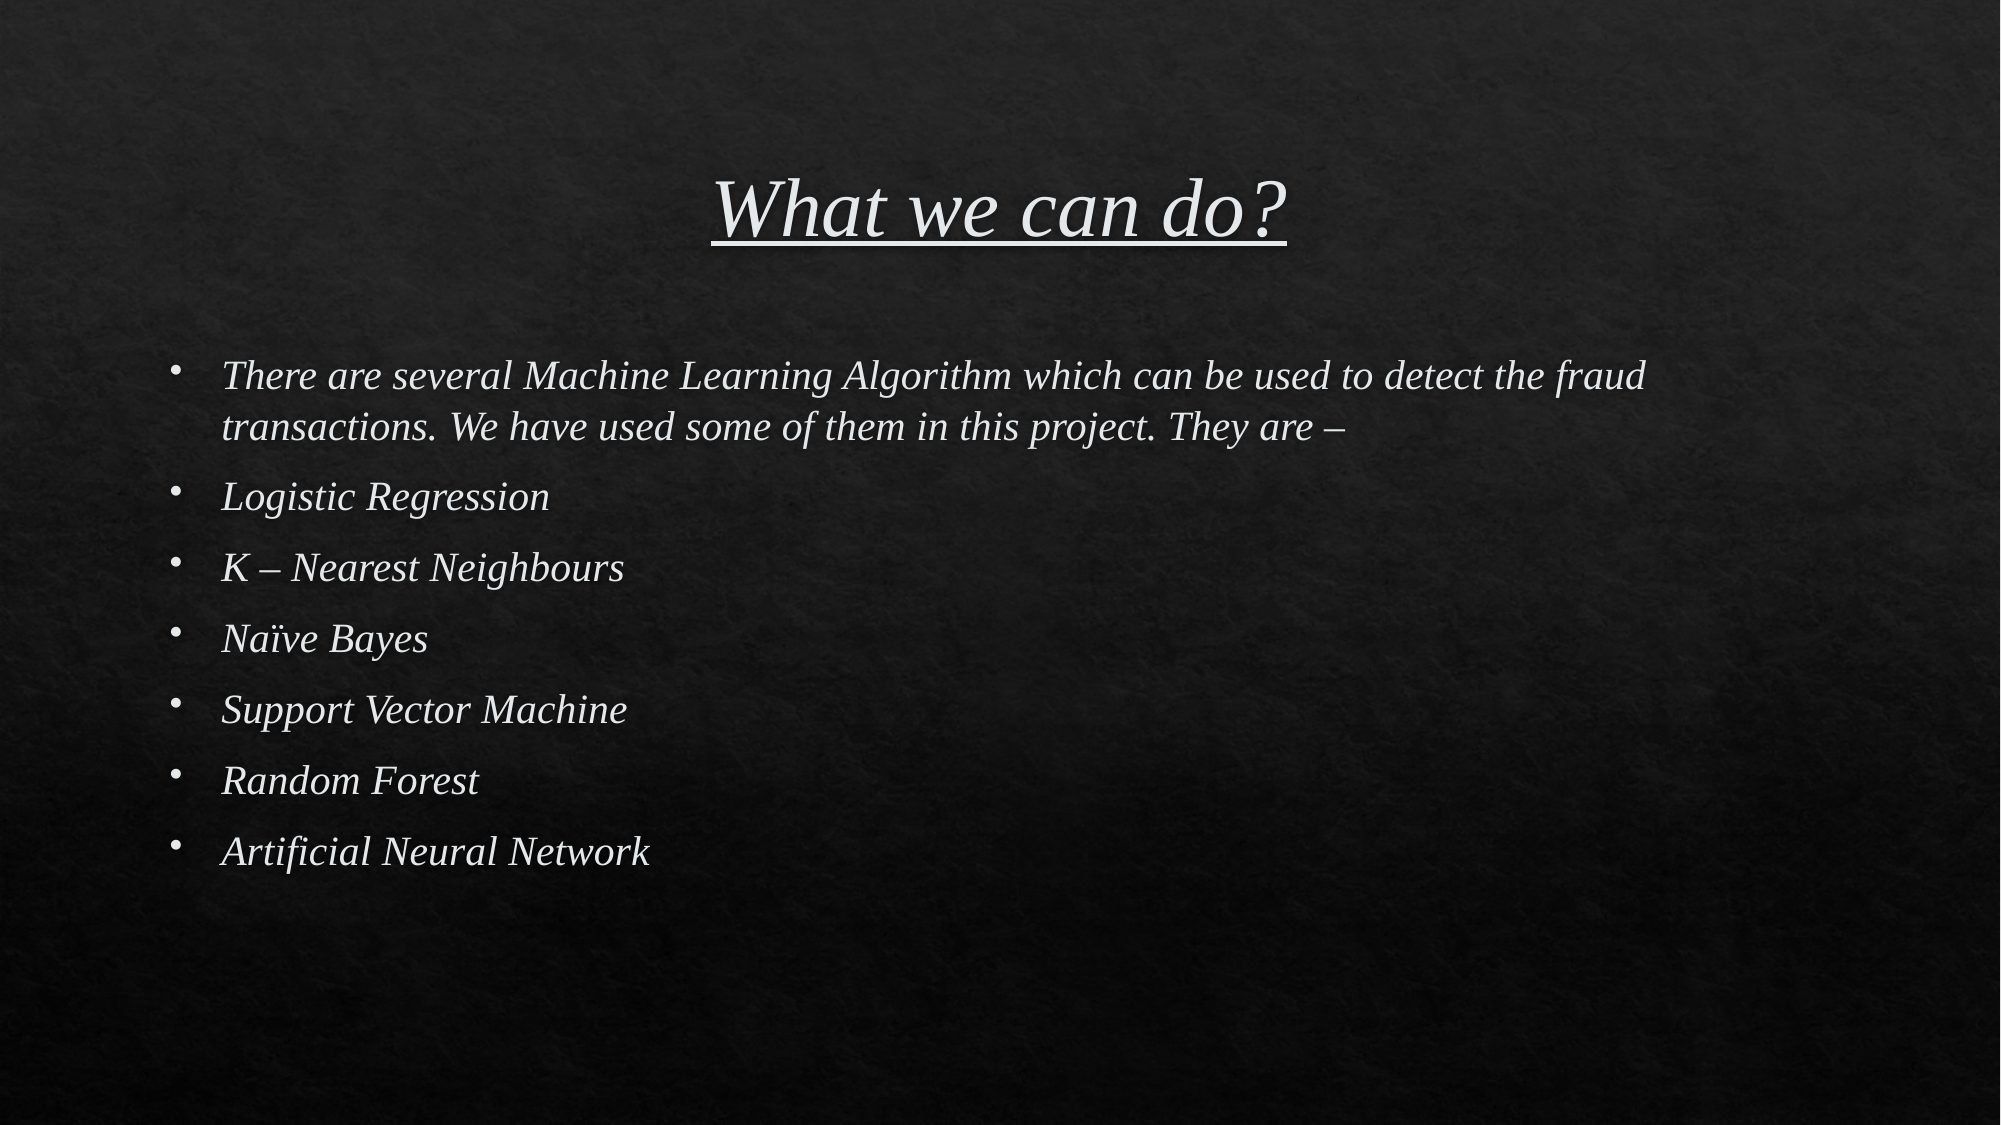

# What we can do?
There are several Machine Learning Algorithm which can be used to detect the fraud transactions. We have used some of them in this project. They are –
Logistic Regression
K – Nearest Neighbours
Naïve Bayes
Support Vector Machine
Random Forest
Artificial Neural Network